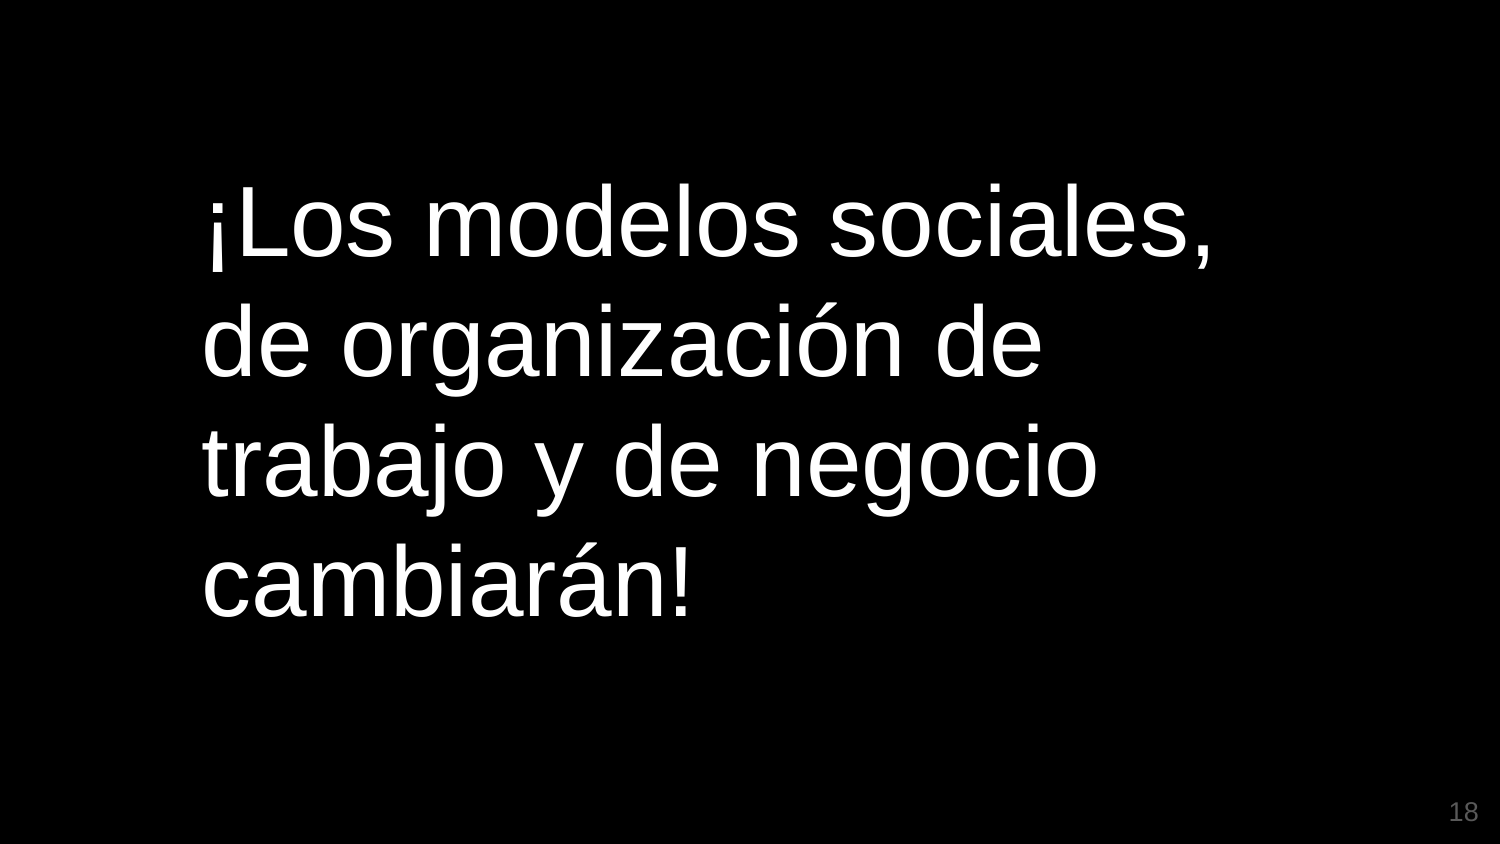

¡Los modelos sociales, de organización de trabajo y de negocio cambiarán!
18